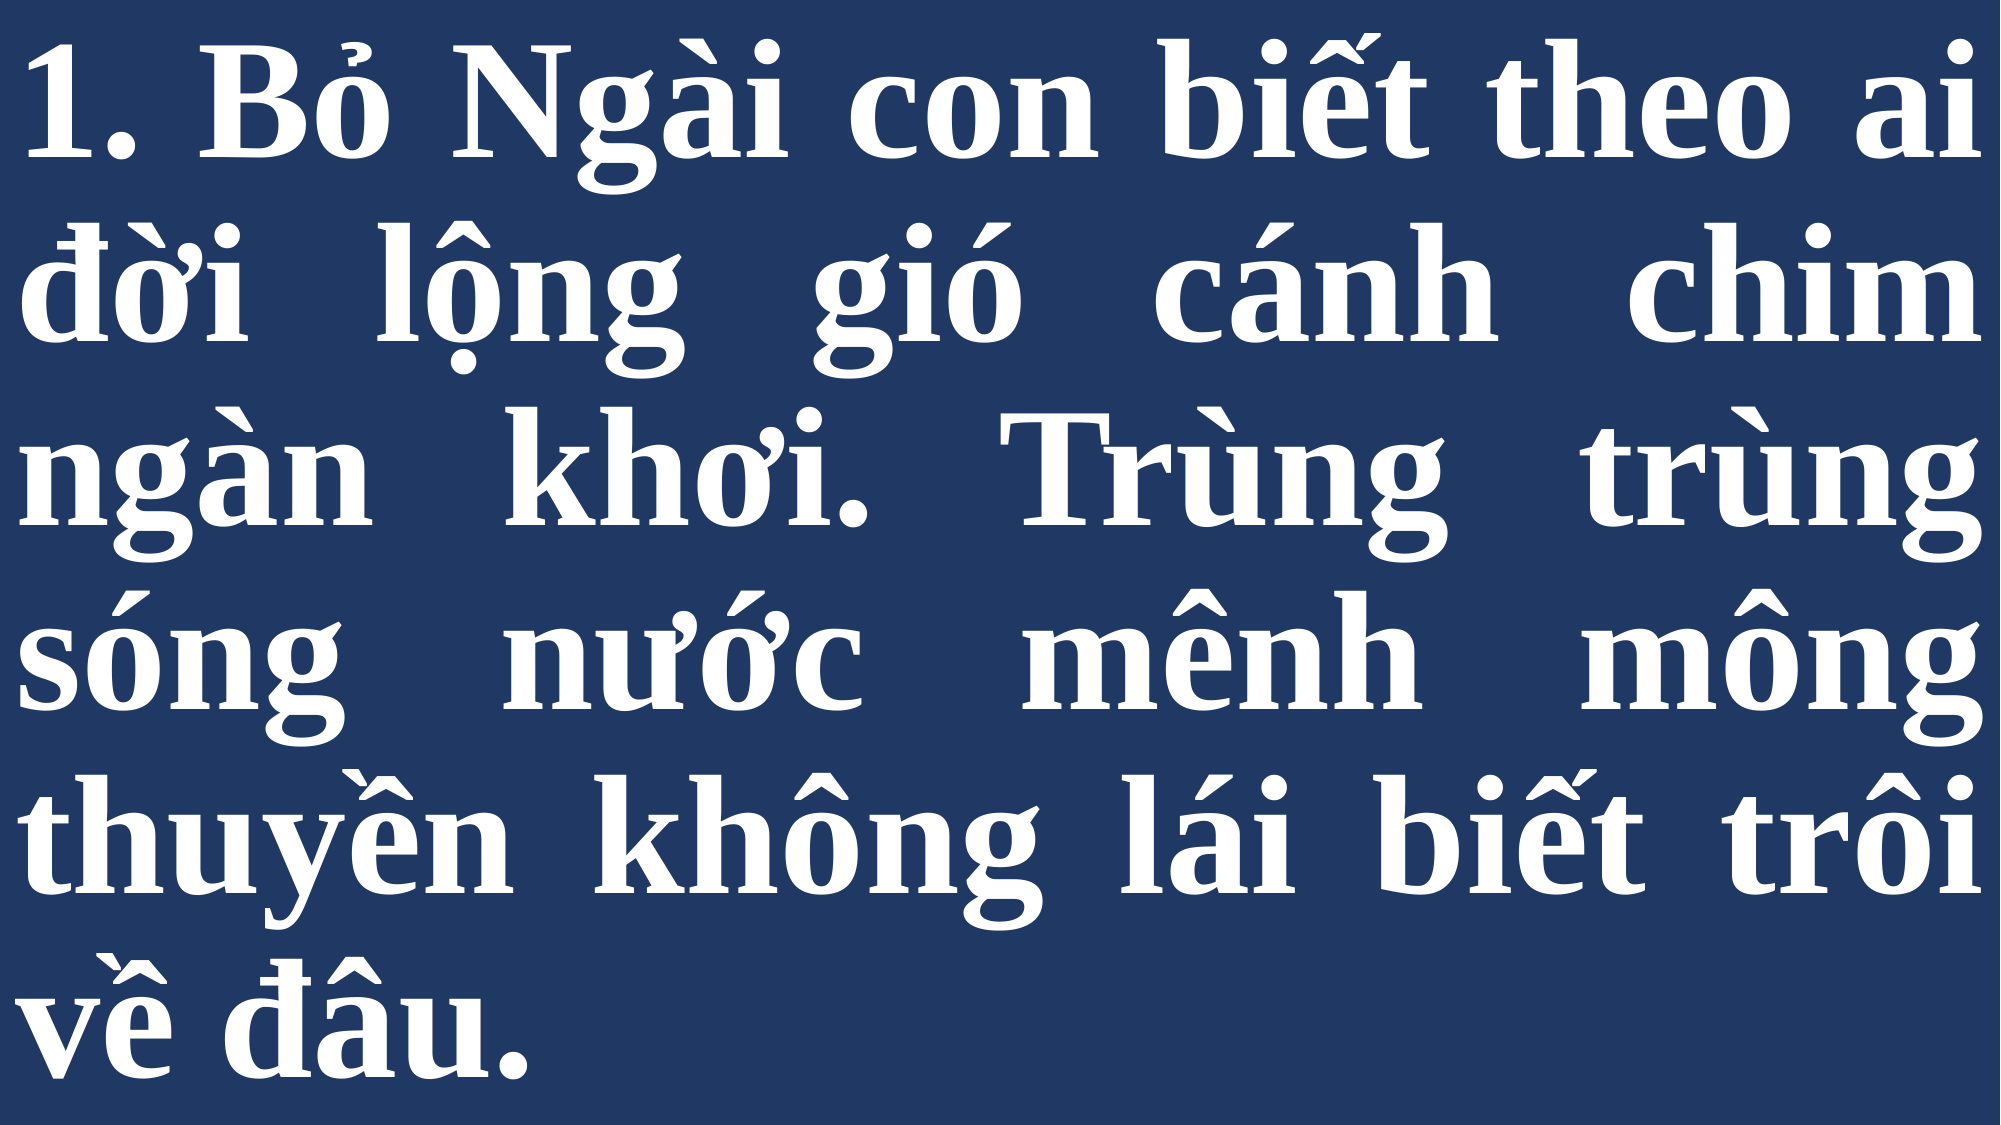

# 1. Bỏ Ngài con biết theo ai đời lộng gió cánh chim ngàn khơi. Trùng trùng sóng nước mênh mông thuyền không lái biết trôi về đâu.